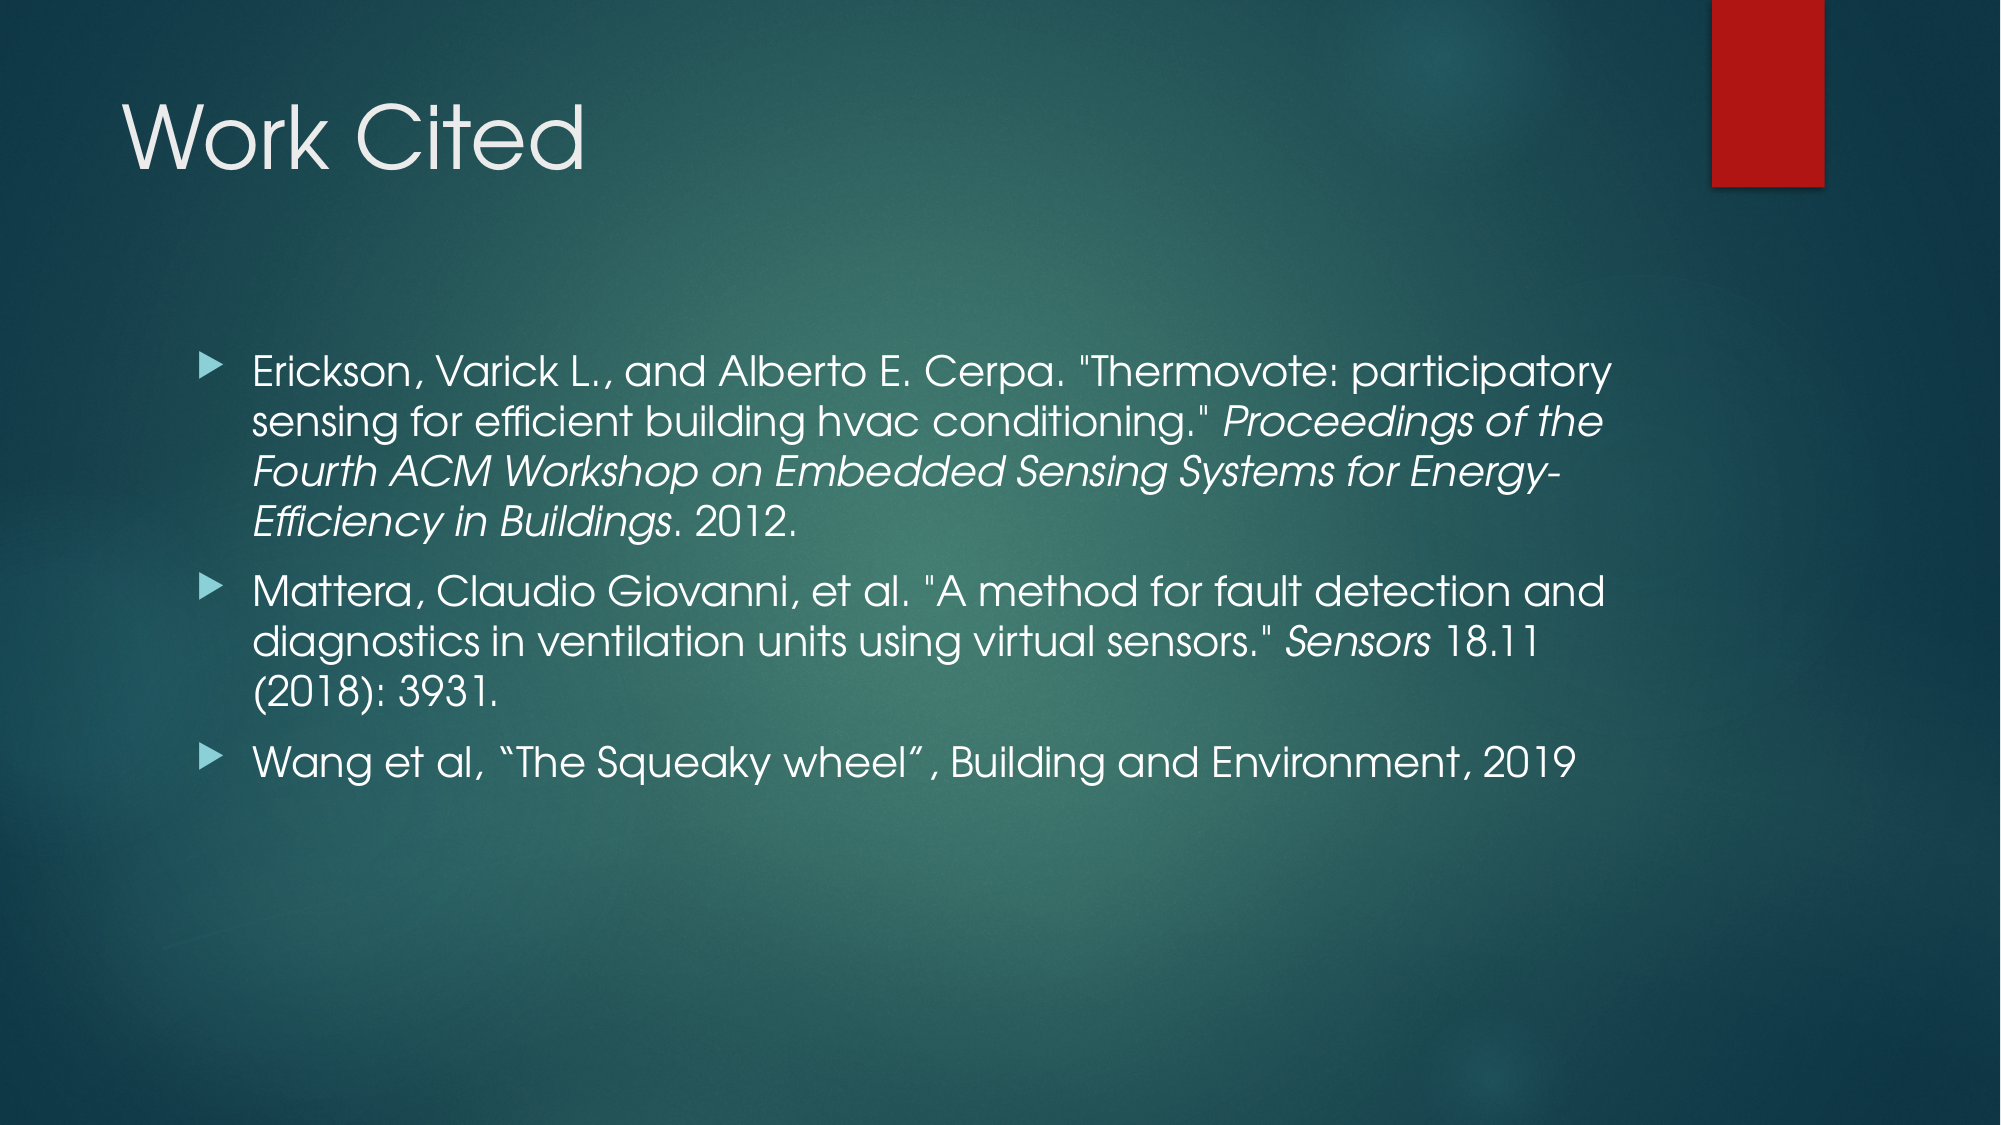

# Work Cited
Erickson, Varick L., and Alberto E. Cerpa. "Thermovote: participatory sensing for efficient building hvac conditioning." Proceedings of the Fourth ACM Workshop on Embedded Sensing Systems for Energy-Efficiency in Buildings. 2012.
Mattera, Claudio Giovanni, et al. "A method for fault detection and diagnostics in ventilation units using virtual sensors." Sensors 18.11 (2018): 3931.
Wang et al, “The Squeaky wheel”, Building and Environment, 2019